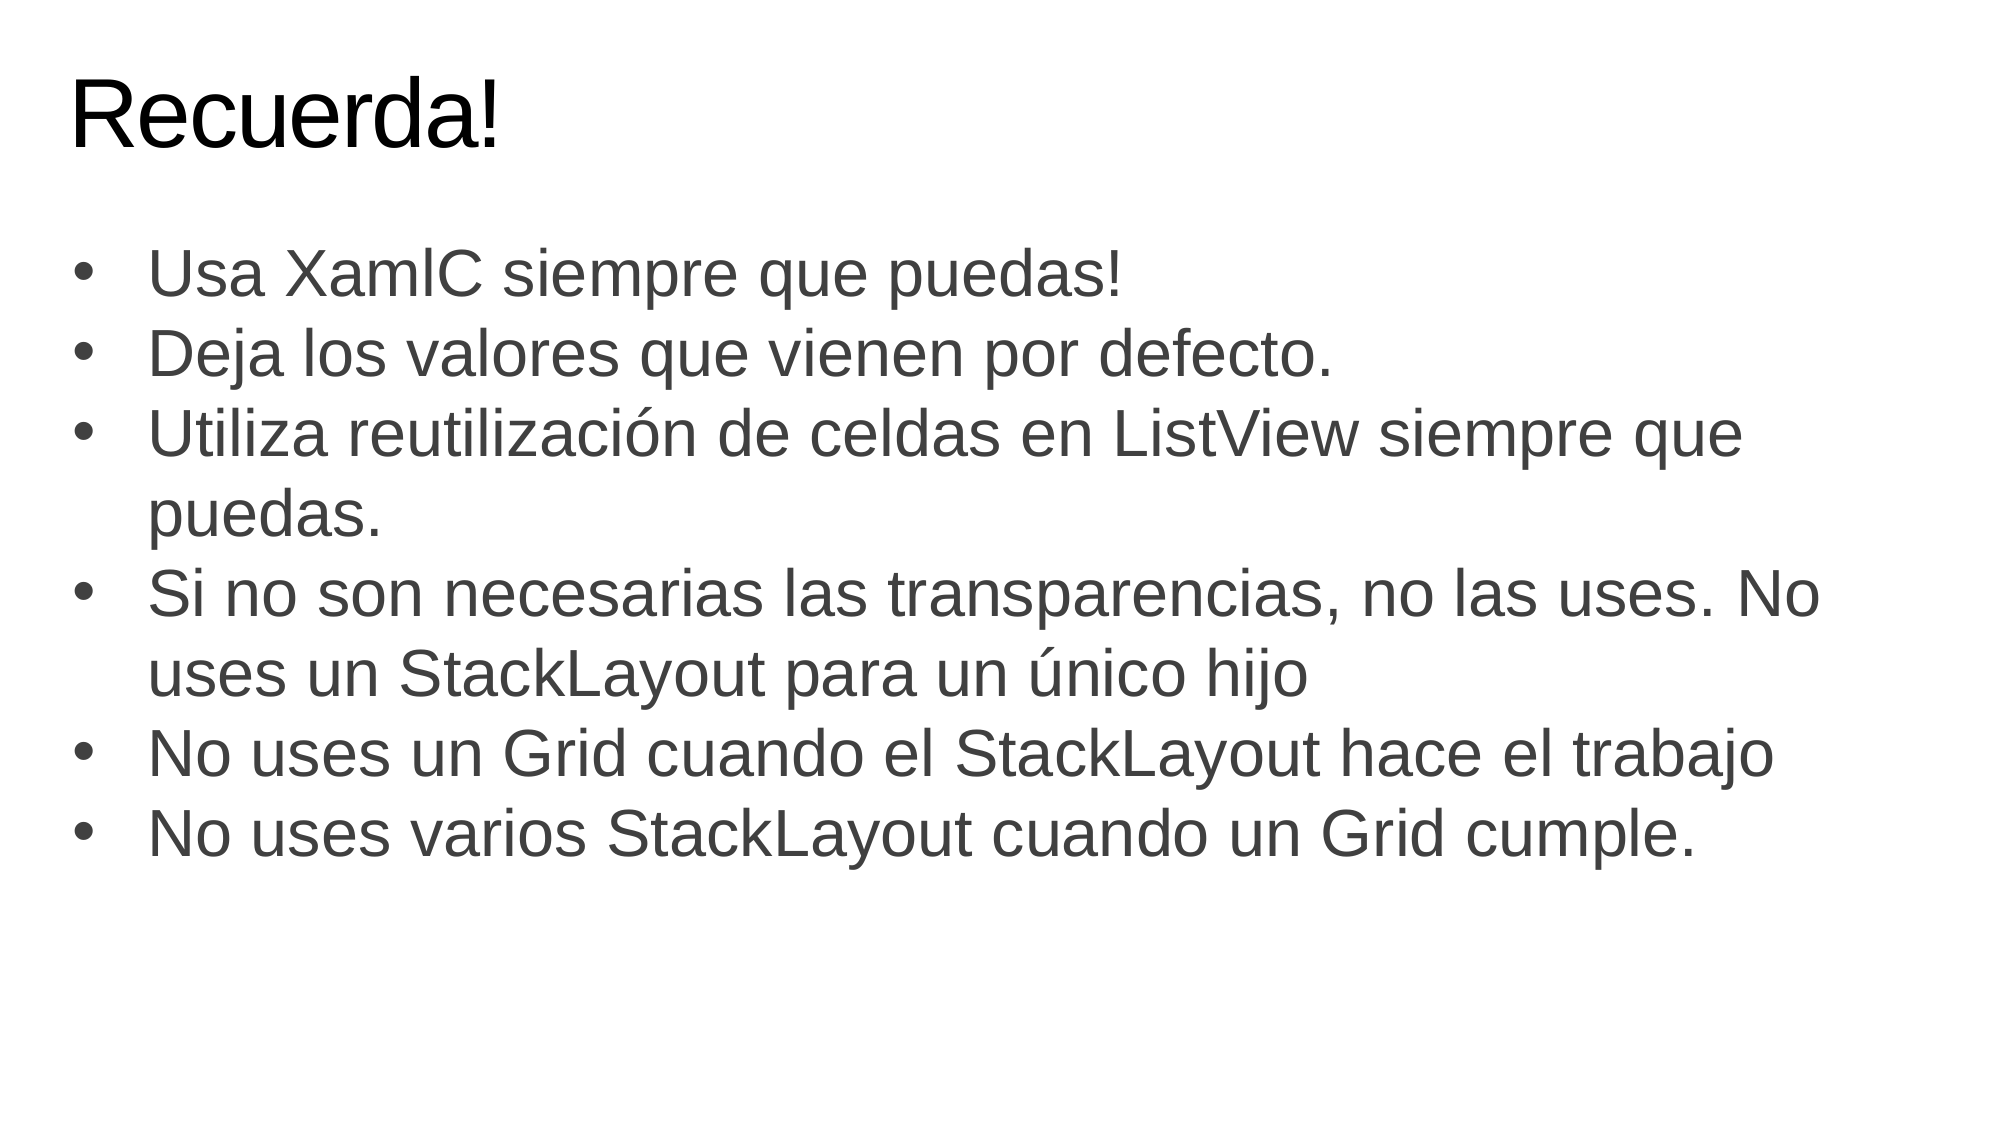

# Recuerda!
Usa XamlC siempre que puedas!
Deja los valores que vienen por defecto.
Utiliza reutilización de celdas en ListView siempre que puedas.
Si no son necesarias las transparencias, no las uses. No uses un StackLayout para un único hijo
No uses un Grid cuando el StackLayout hace el trabajo
No uses varios StackLayout cuando un Grid cumple.